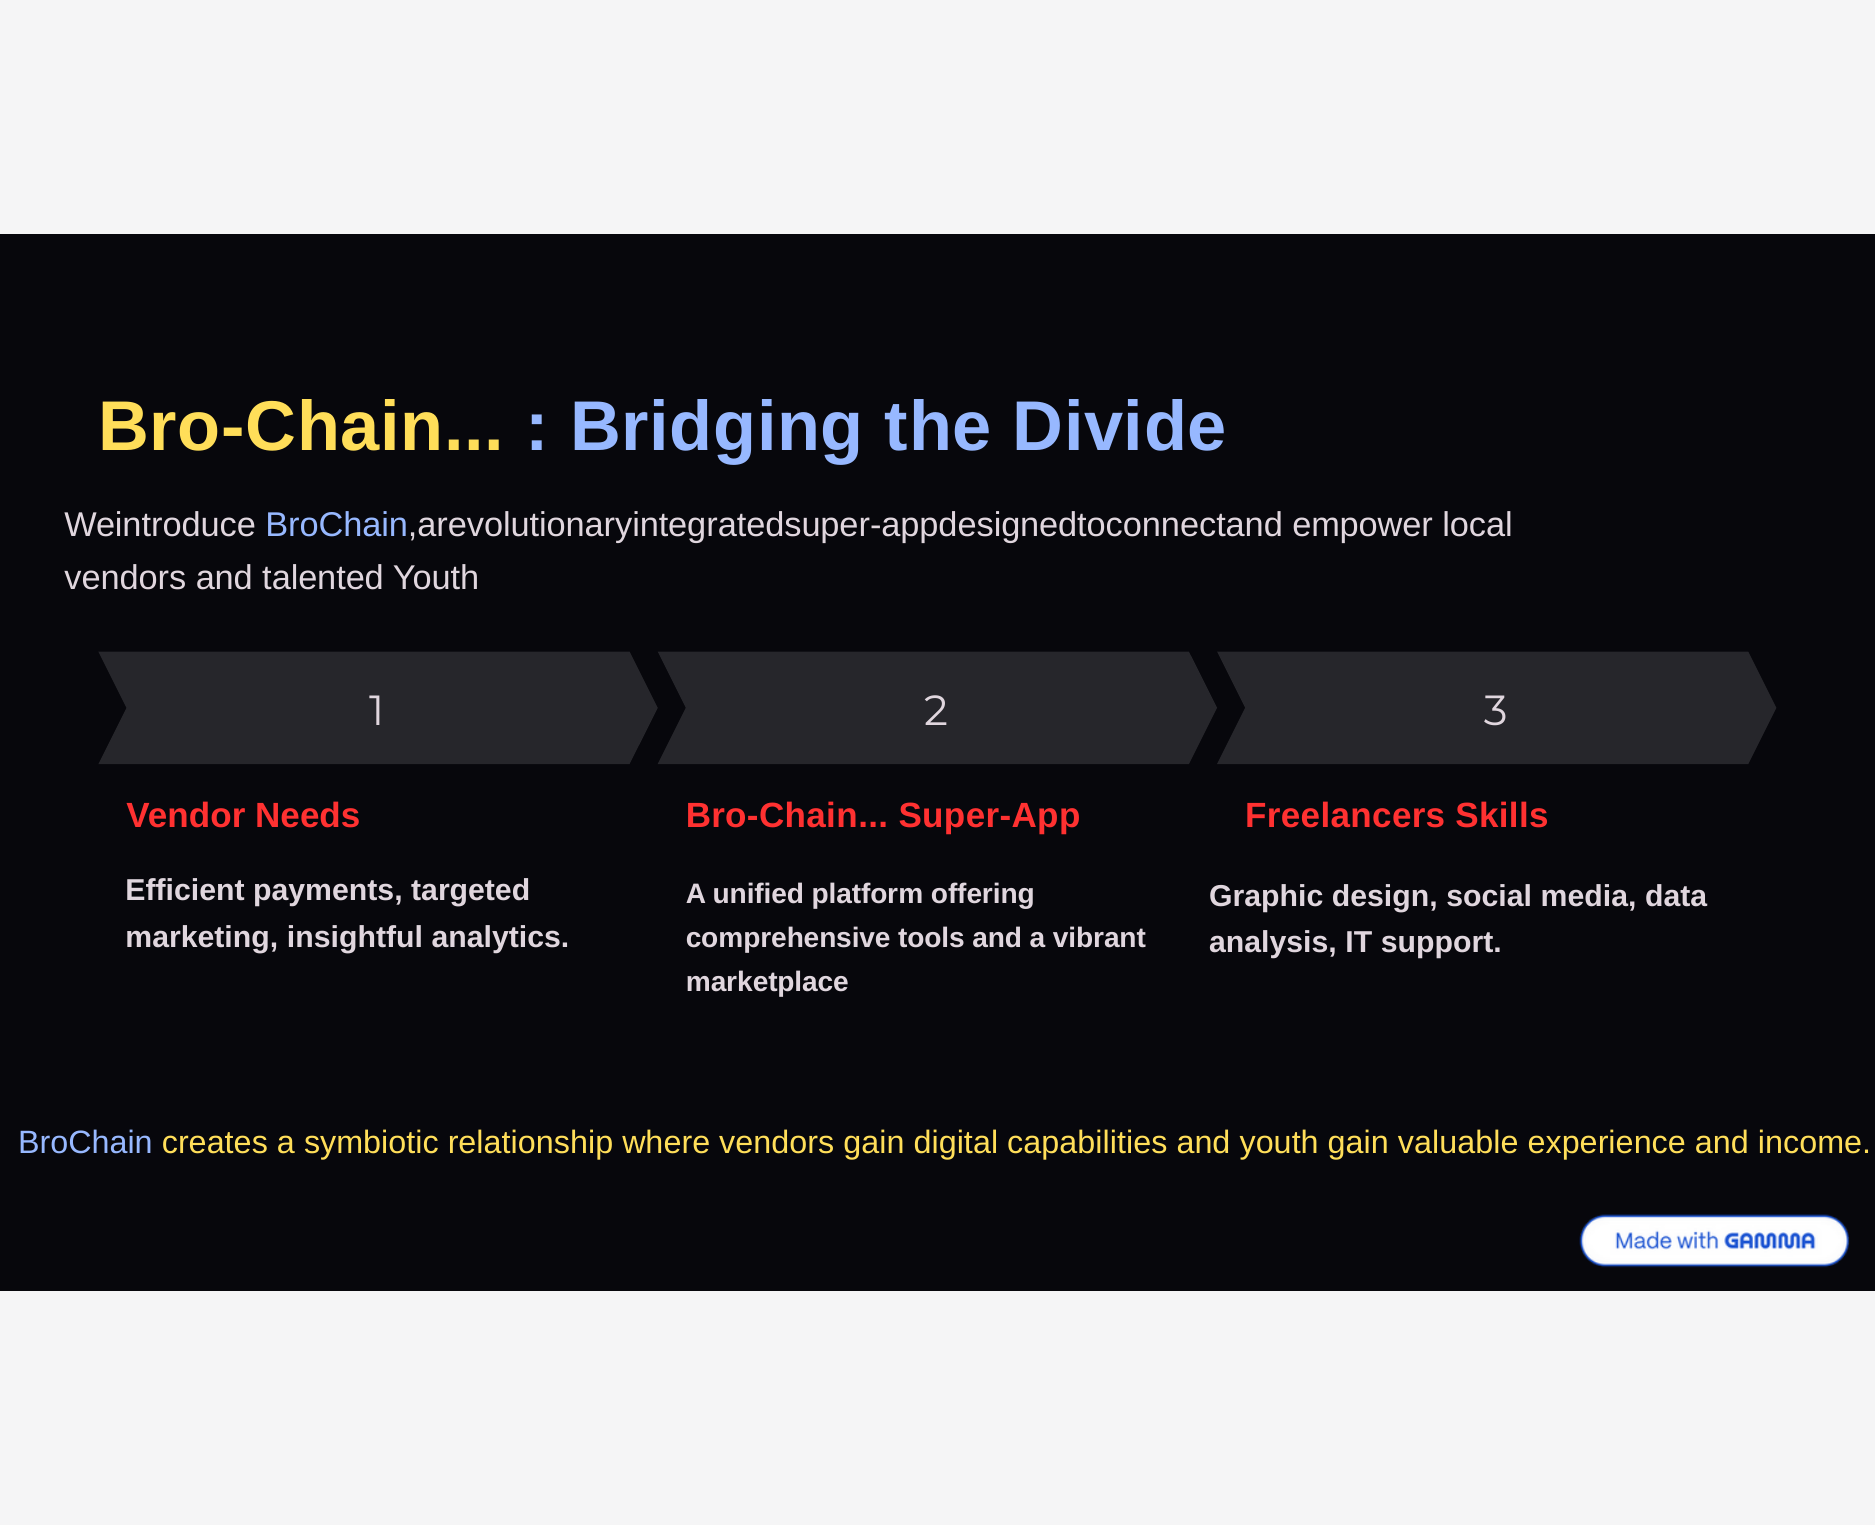

Bro-Chain... : Bridging the Divide

Weintroduce BroChain,arevolutionaryintegratedsuper-appdesignedtoconnectand empower local
vendors and talented Youth
1
2
3
Vendor Needs
Bro-Chain... Super-App
Freelancers Skills
Efficient payments, targeted marketing, insightful analytics.
A unified platform offering comprehensive tools and a vibrant marketplace
Graphic design, social media, data analysis, IT support.
BroChain creates a symbiotic relationship where vendors gain digital capabilities and youth gain valuable experience and income.